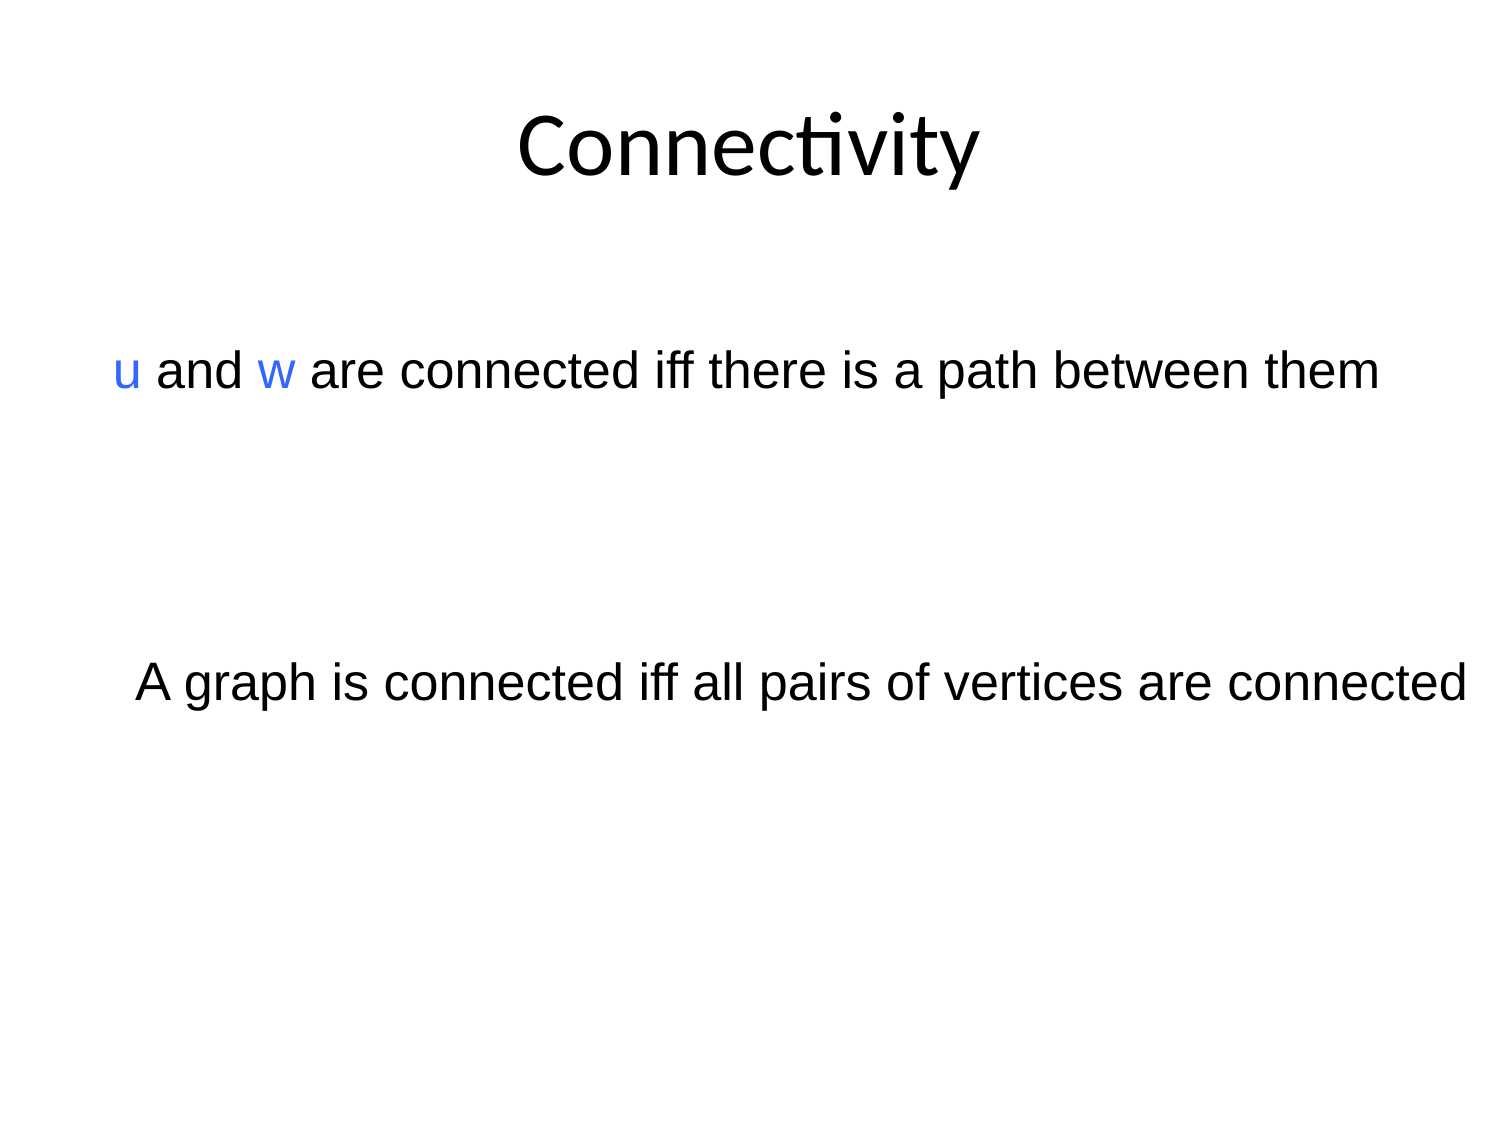

# Connectivity
u and w are connected iff there is a path between them
A graph is connected iff all pairs of vertices are connected